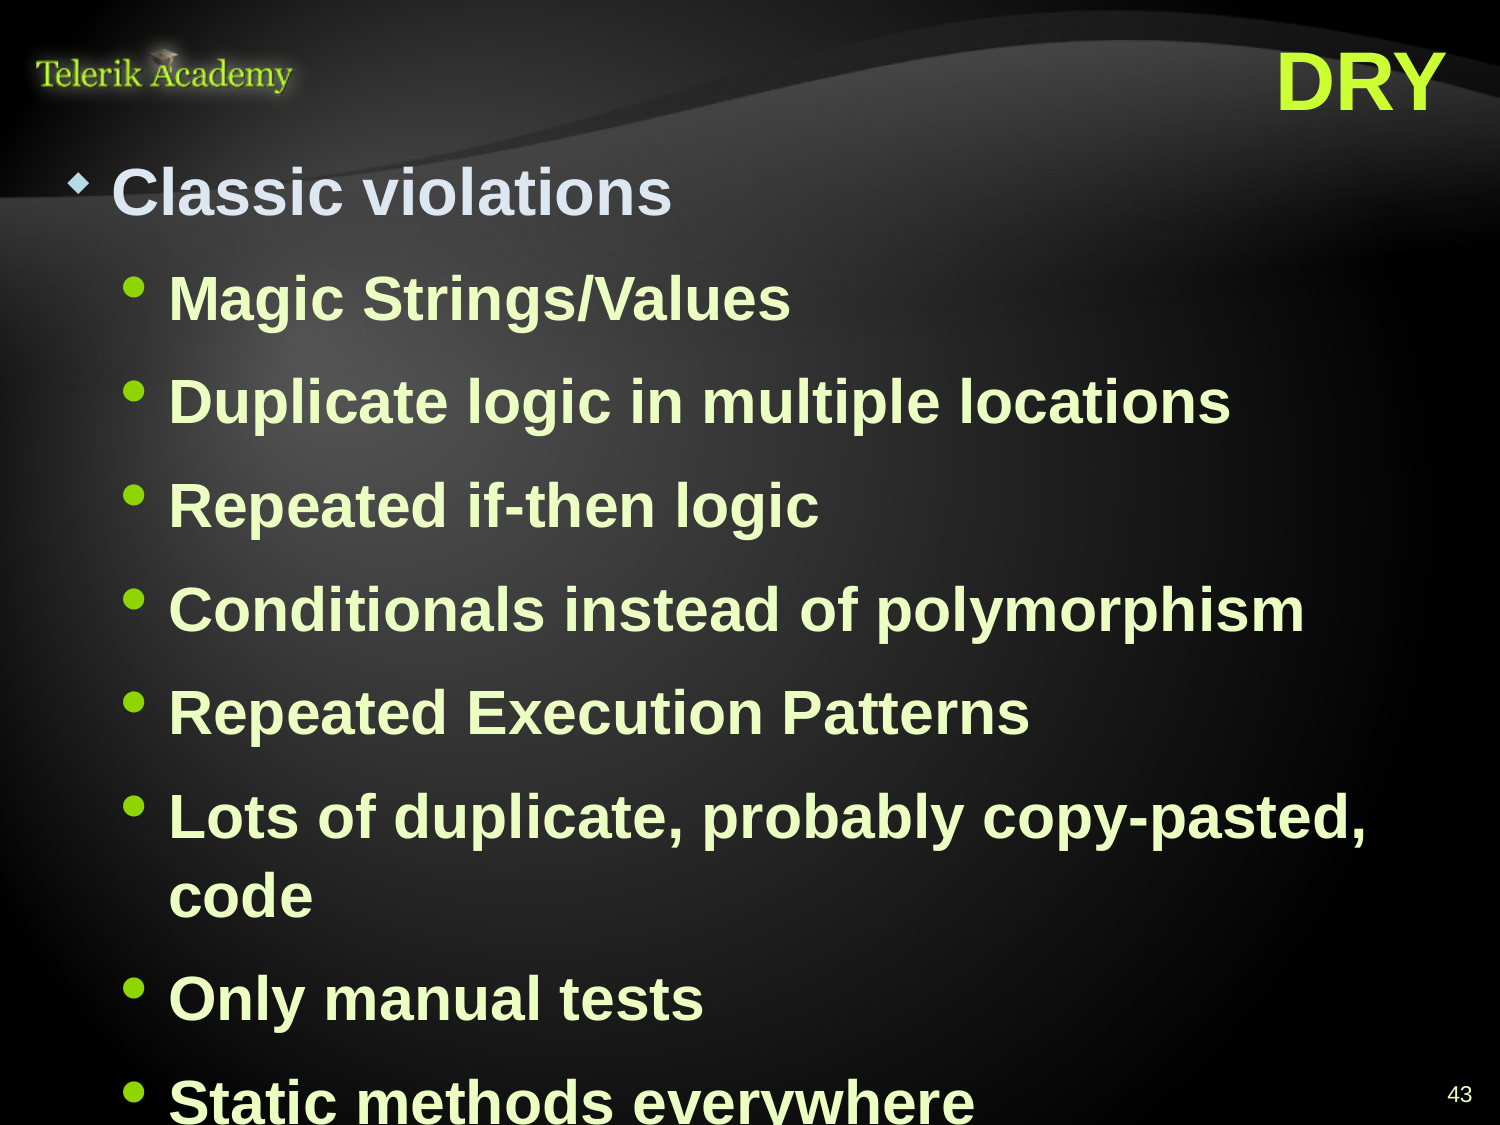

# DRY
Classic violations
Magic Strings/Values
Duplicate logic in multiple locations
Repeated if-then logic
Conditionals instead of polymorphism
Repeated Execution Patterns
Lots of duplicate, probably copy-pasted, code
Only manual tests
Static methods everywhere

43